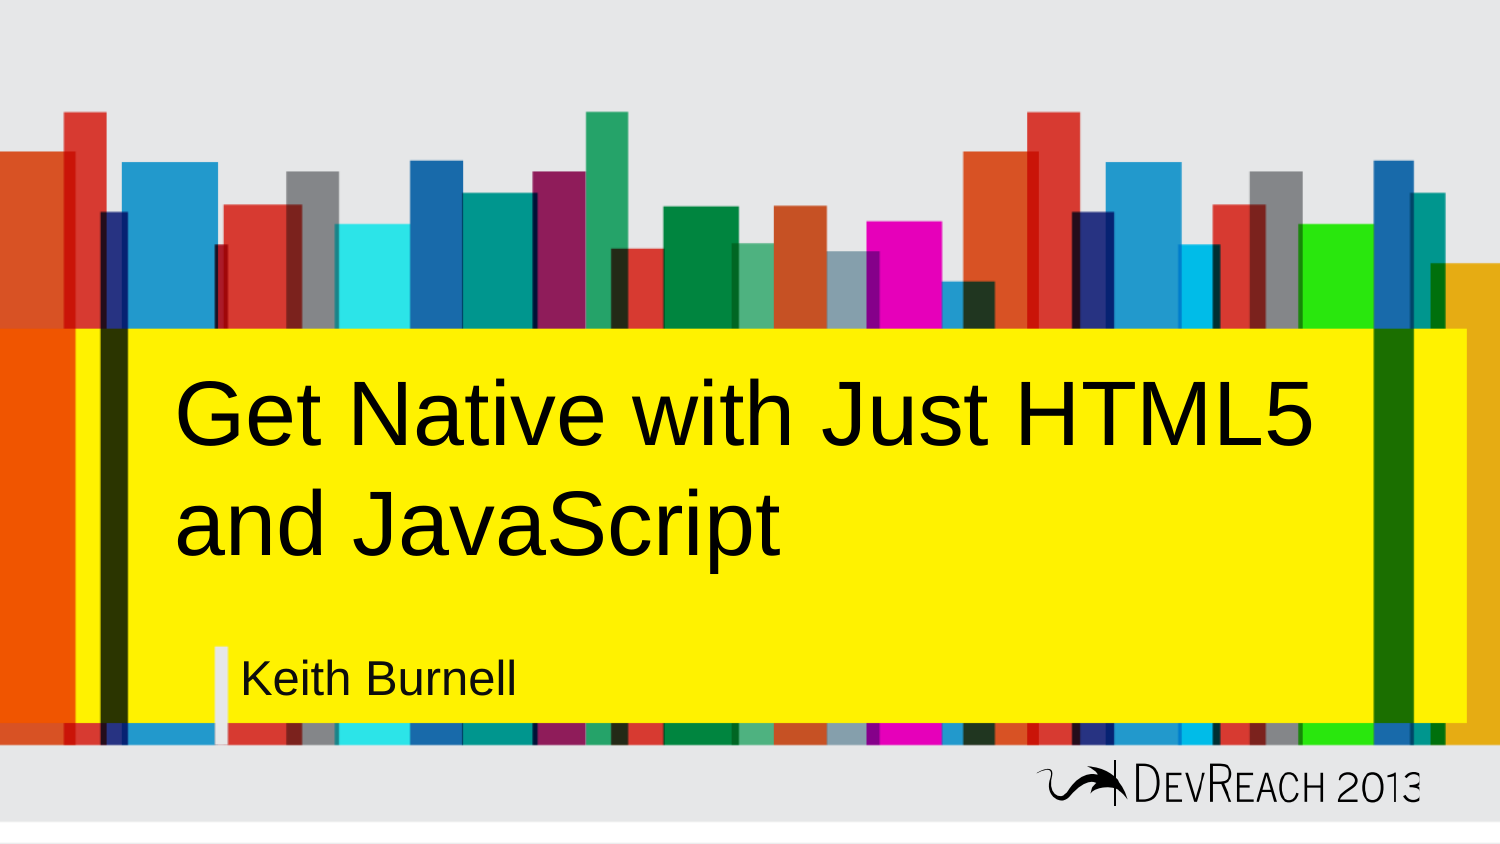

# Get Native with Just HTML5 and JavaScript
Keith Burnell